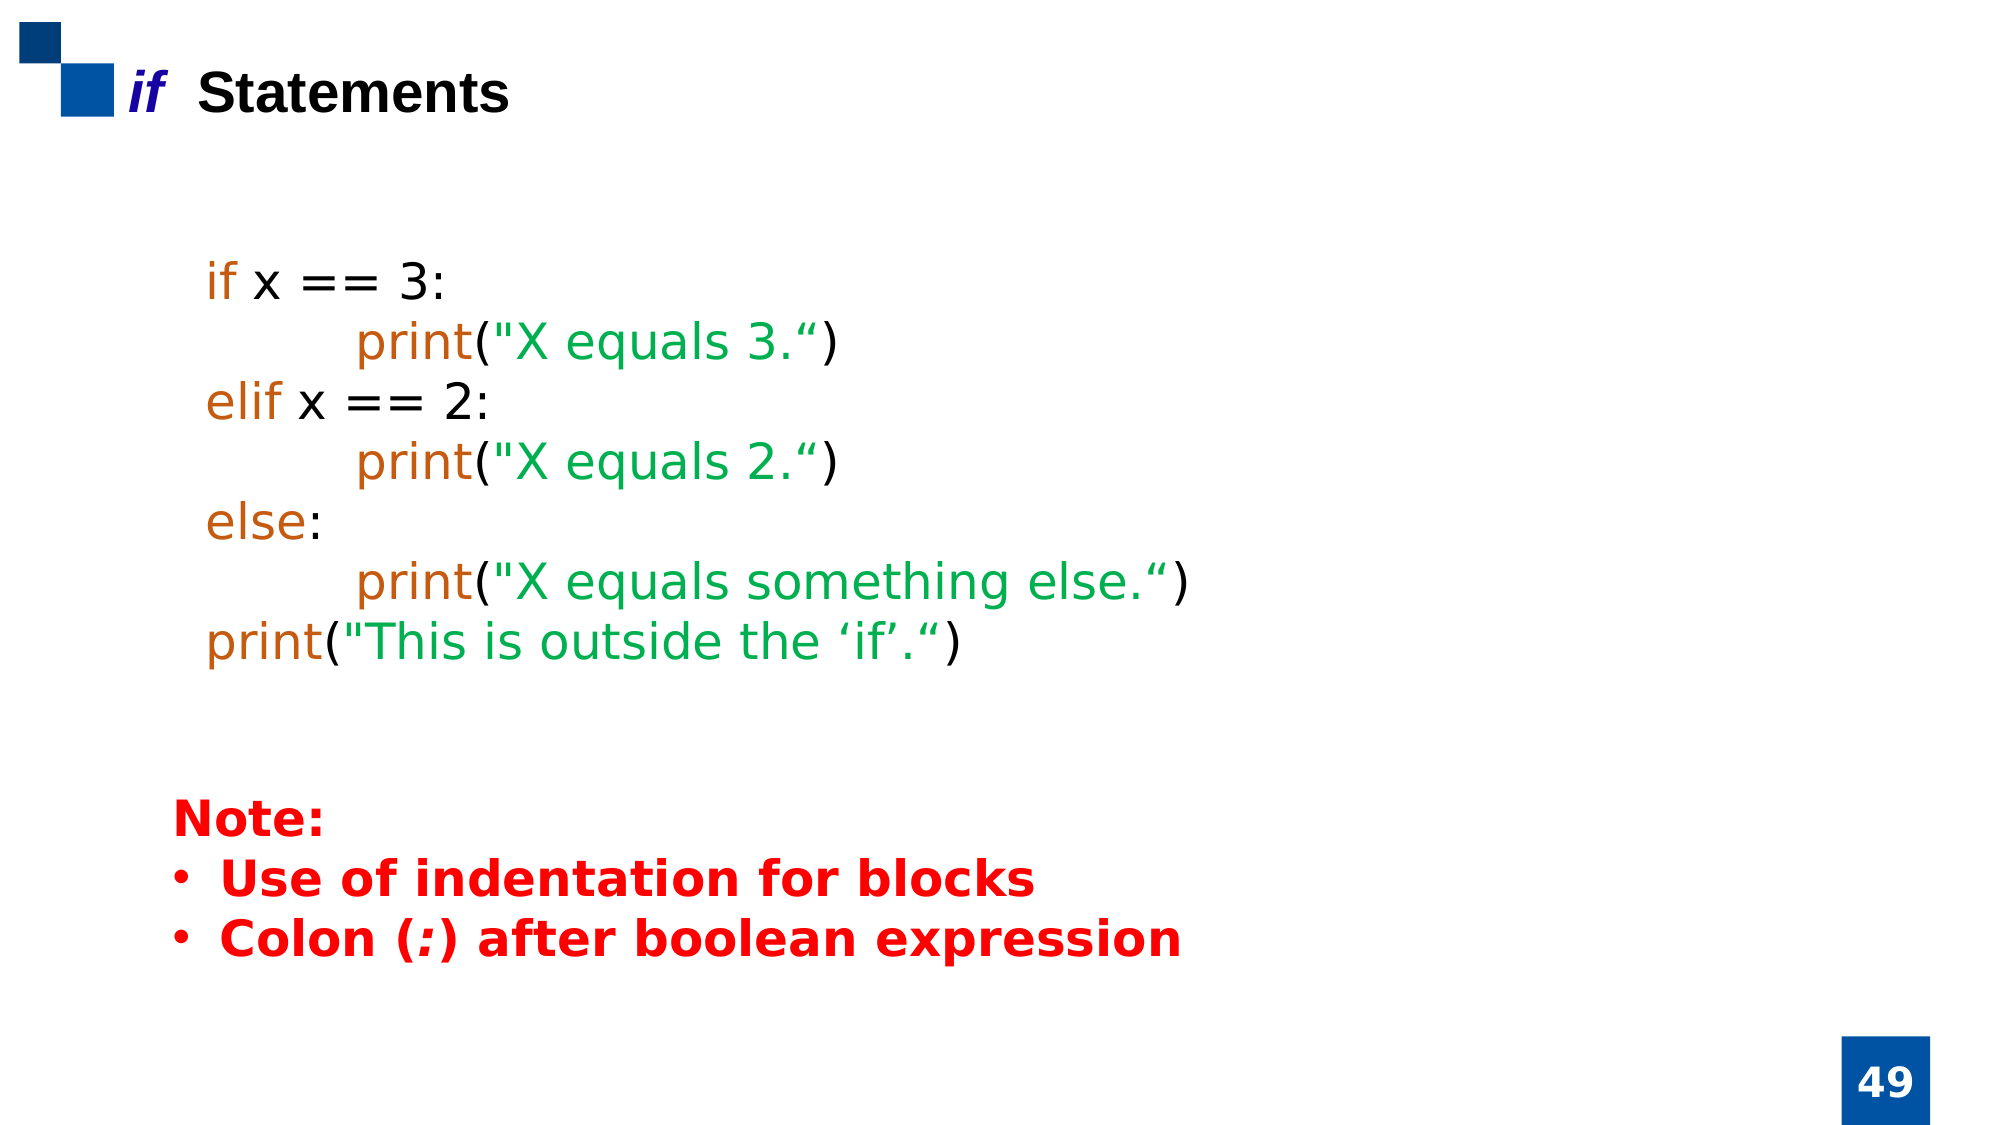

if  Statements
if x == 3:
	print("X equals 3.“)
elif x == 2:
	print("X equals 2.“)
else:
	print("X equals something else.“)
print("This is outside the ‘if’.“)
Note:
Use of indentation for blocks
Colon (:) after boolean expression
49